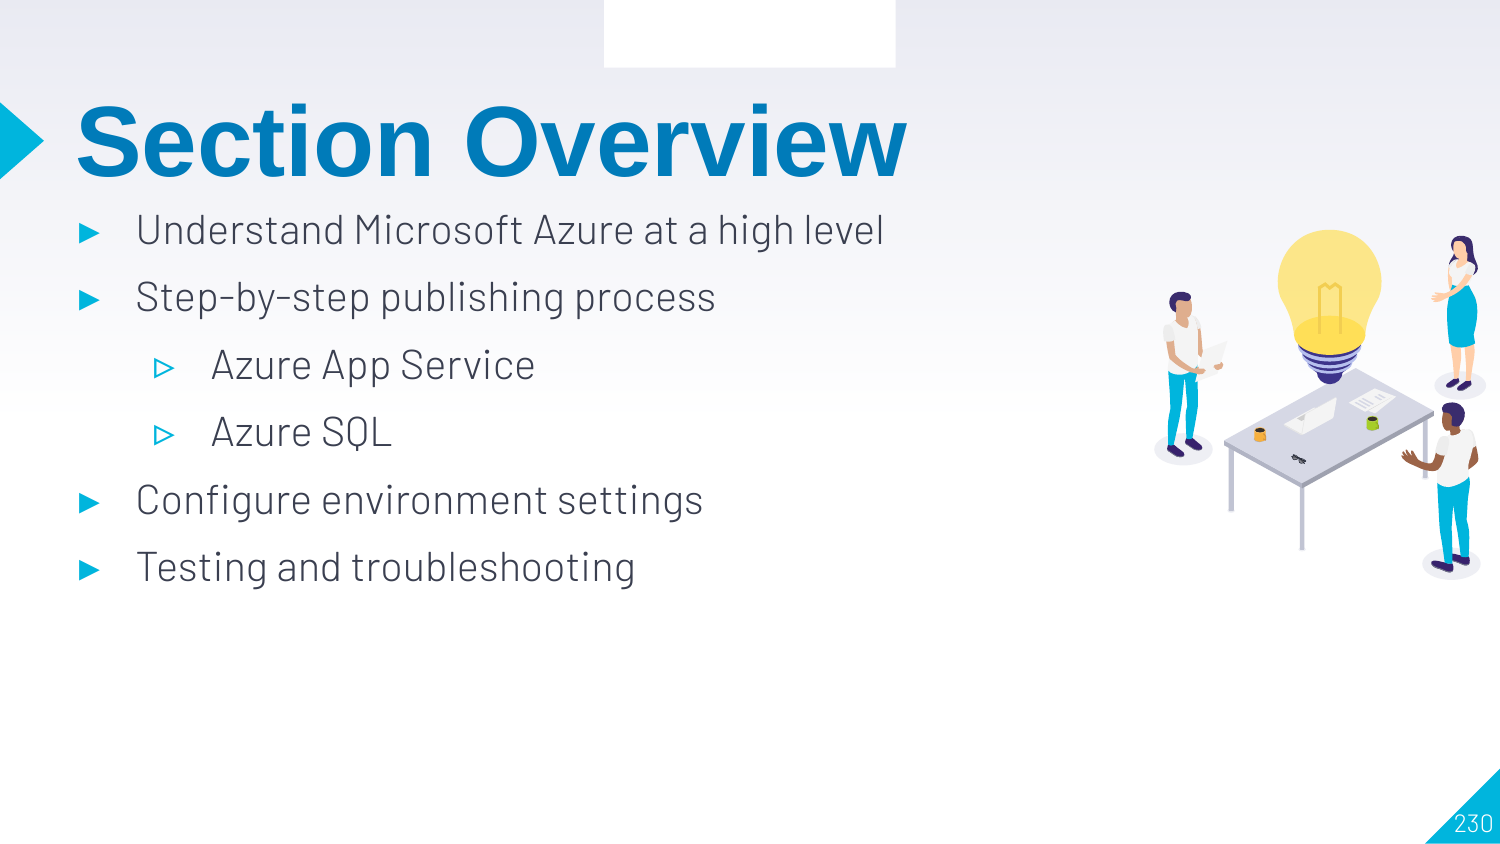

Section Overview

# Section Overview
Understand Microsoft Azure at a high level
Step-by-step publishing process
Azure App Service
Azure SQL
Configure environment settings
Testing and troubleshooting

230